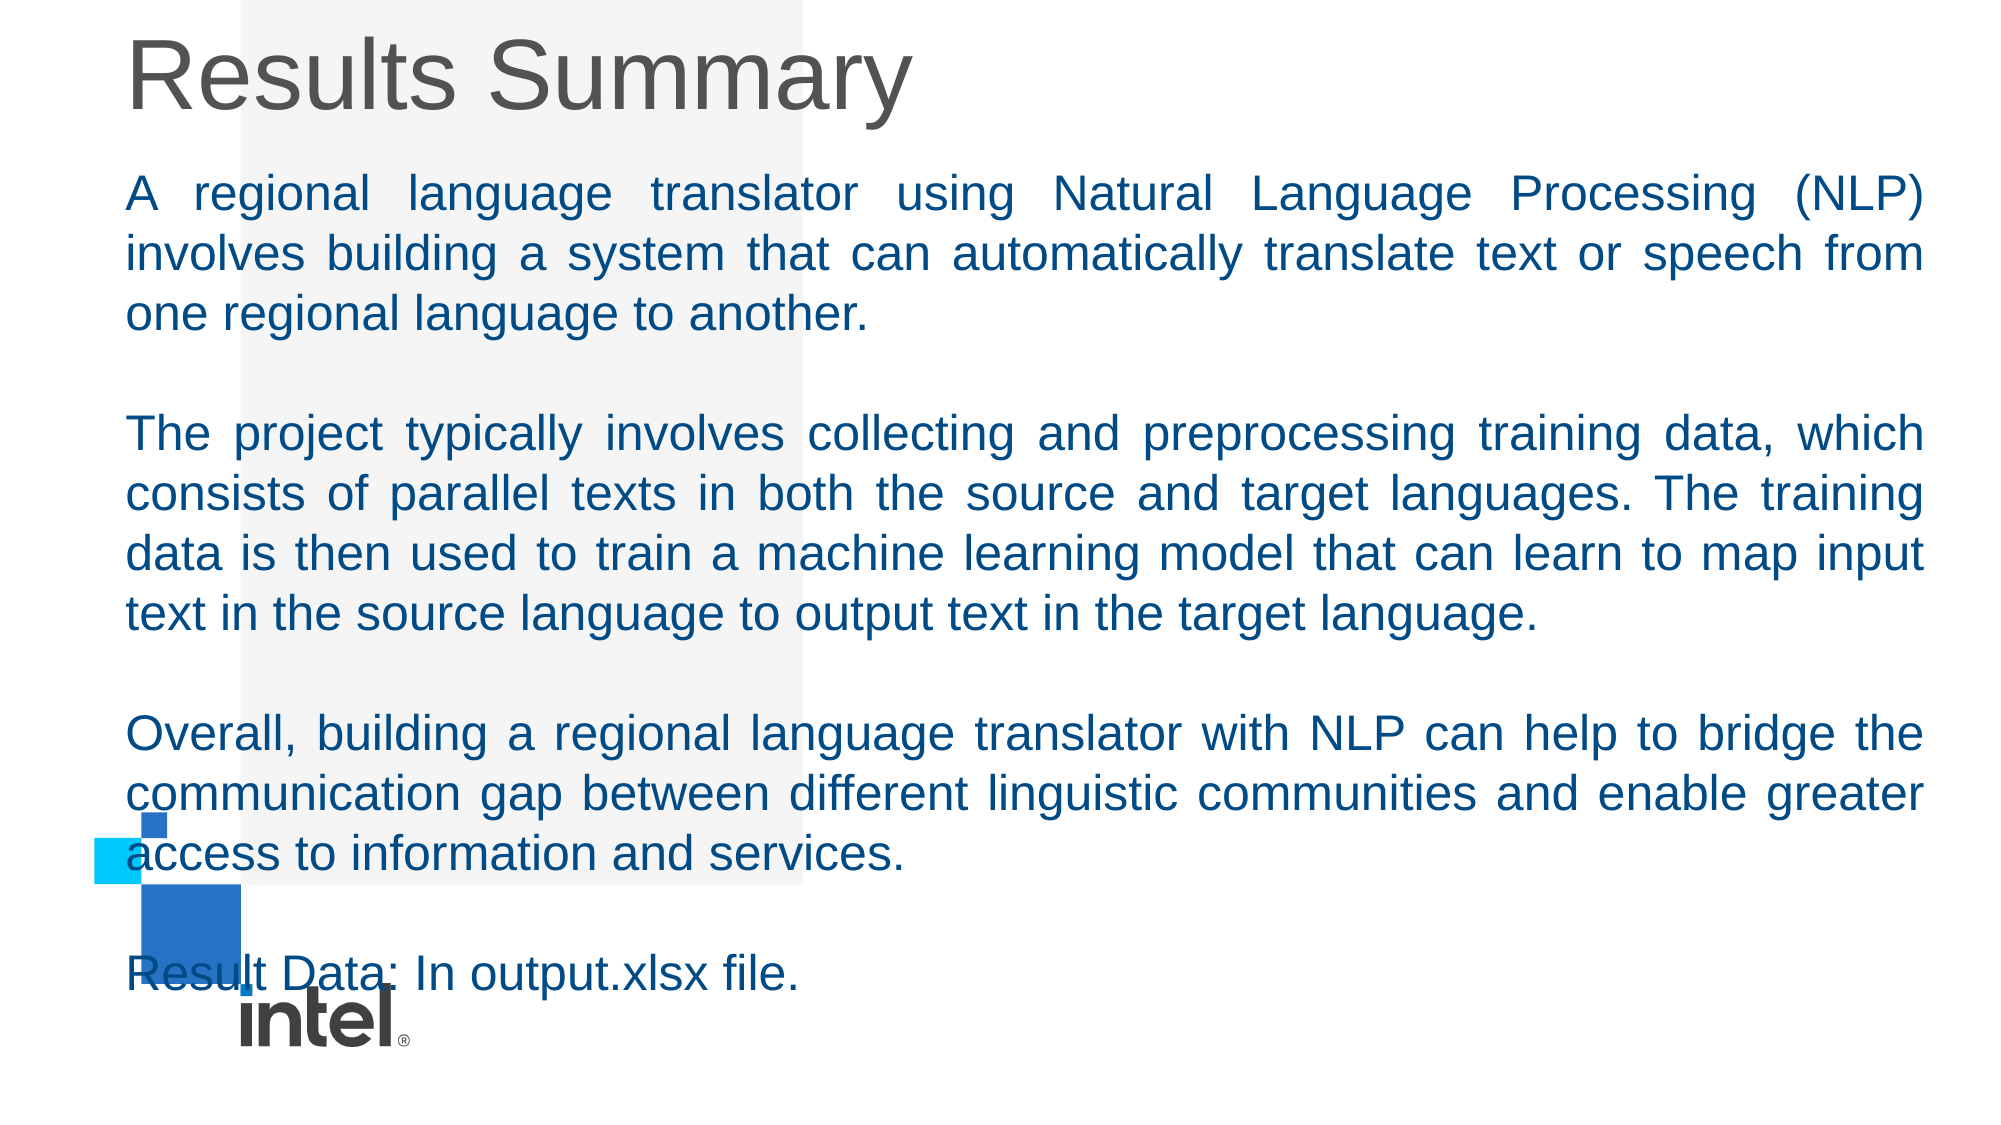

# Results Summary
A regional language translator using Natural Language Processing (NLP) involves building a system that can automatically translate text or speech from one regional language to another.

The project typically involves collecting and preprocessing training data, which consists of parallel texts in both the source and target languages. The training data is then used to train a machine learning model that can learn to map input text in the source language to output text in the target language.

Overall, building a regional language translator with NLP can help to bridge the communication gap between different linguistic communities and enable greater access to information and services.

Result Data: In output.xlsx file.